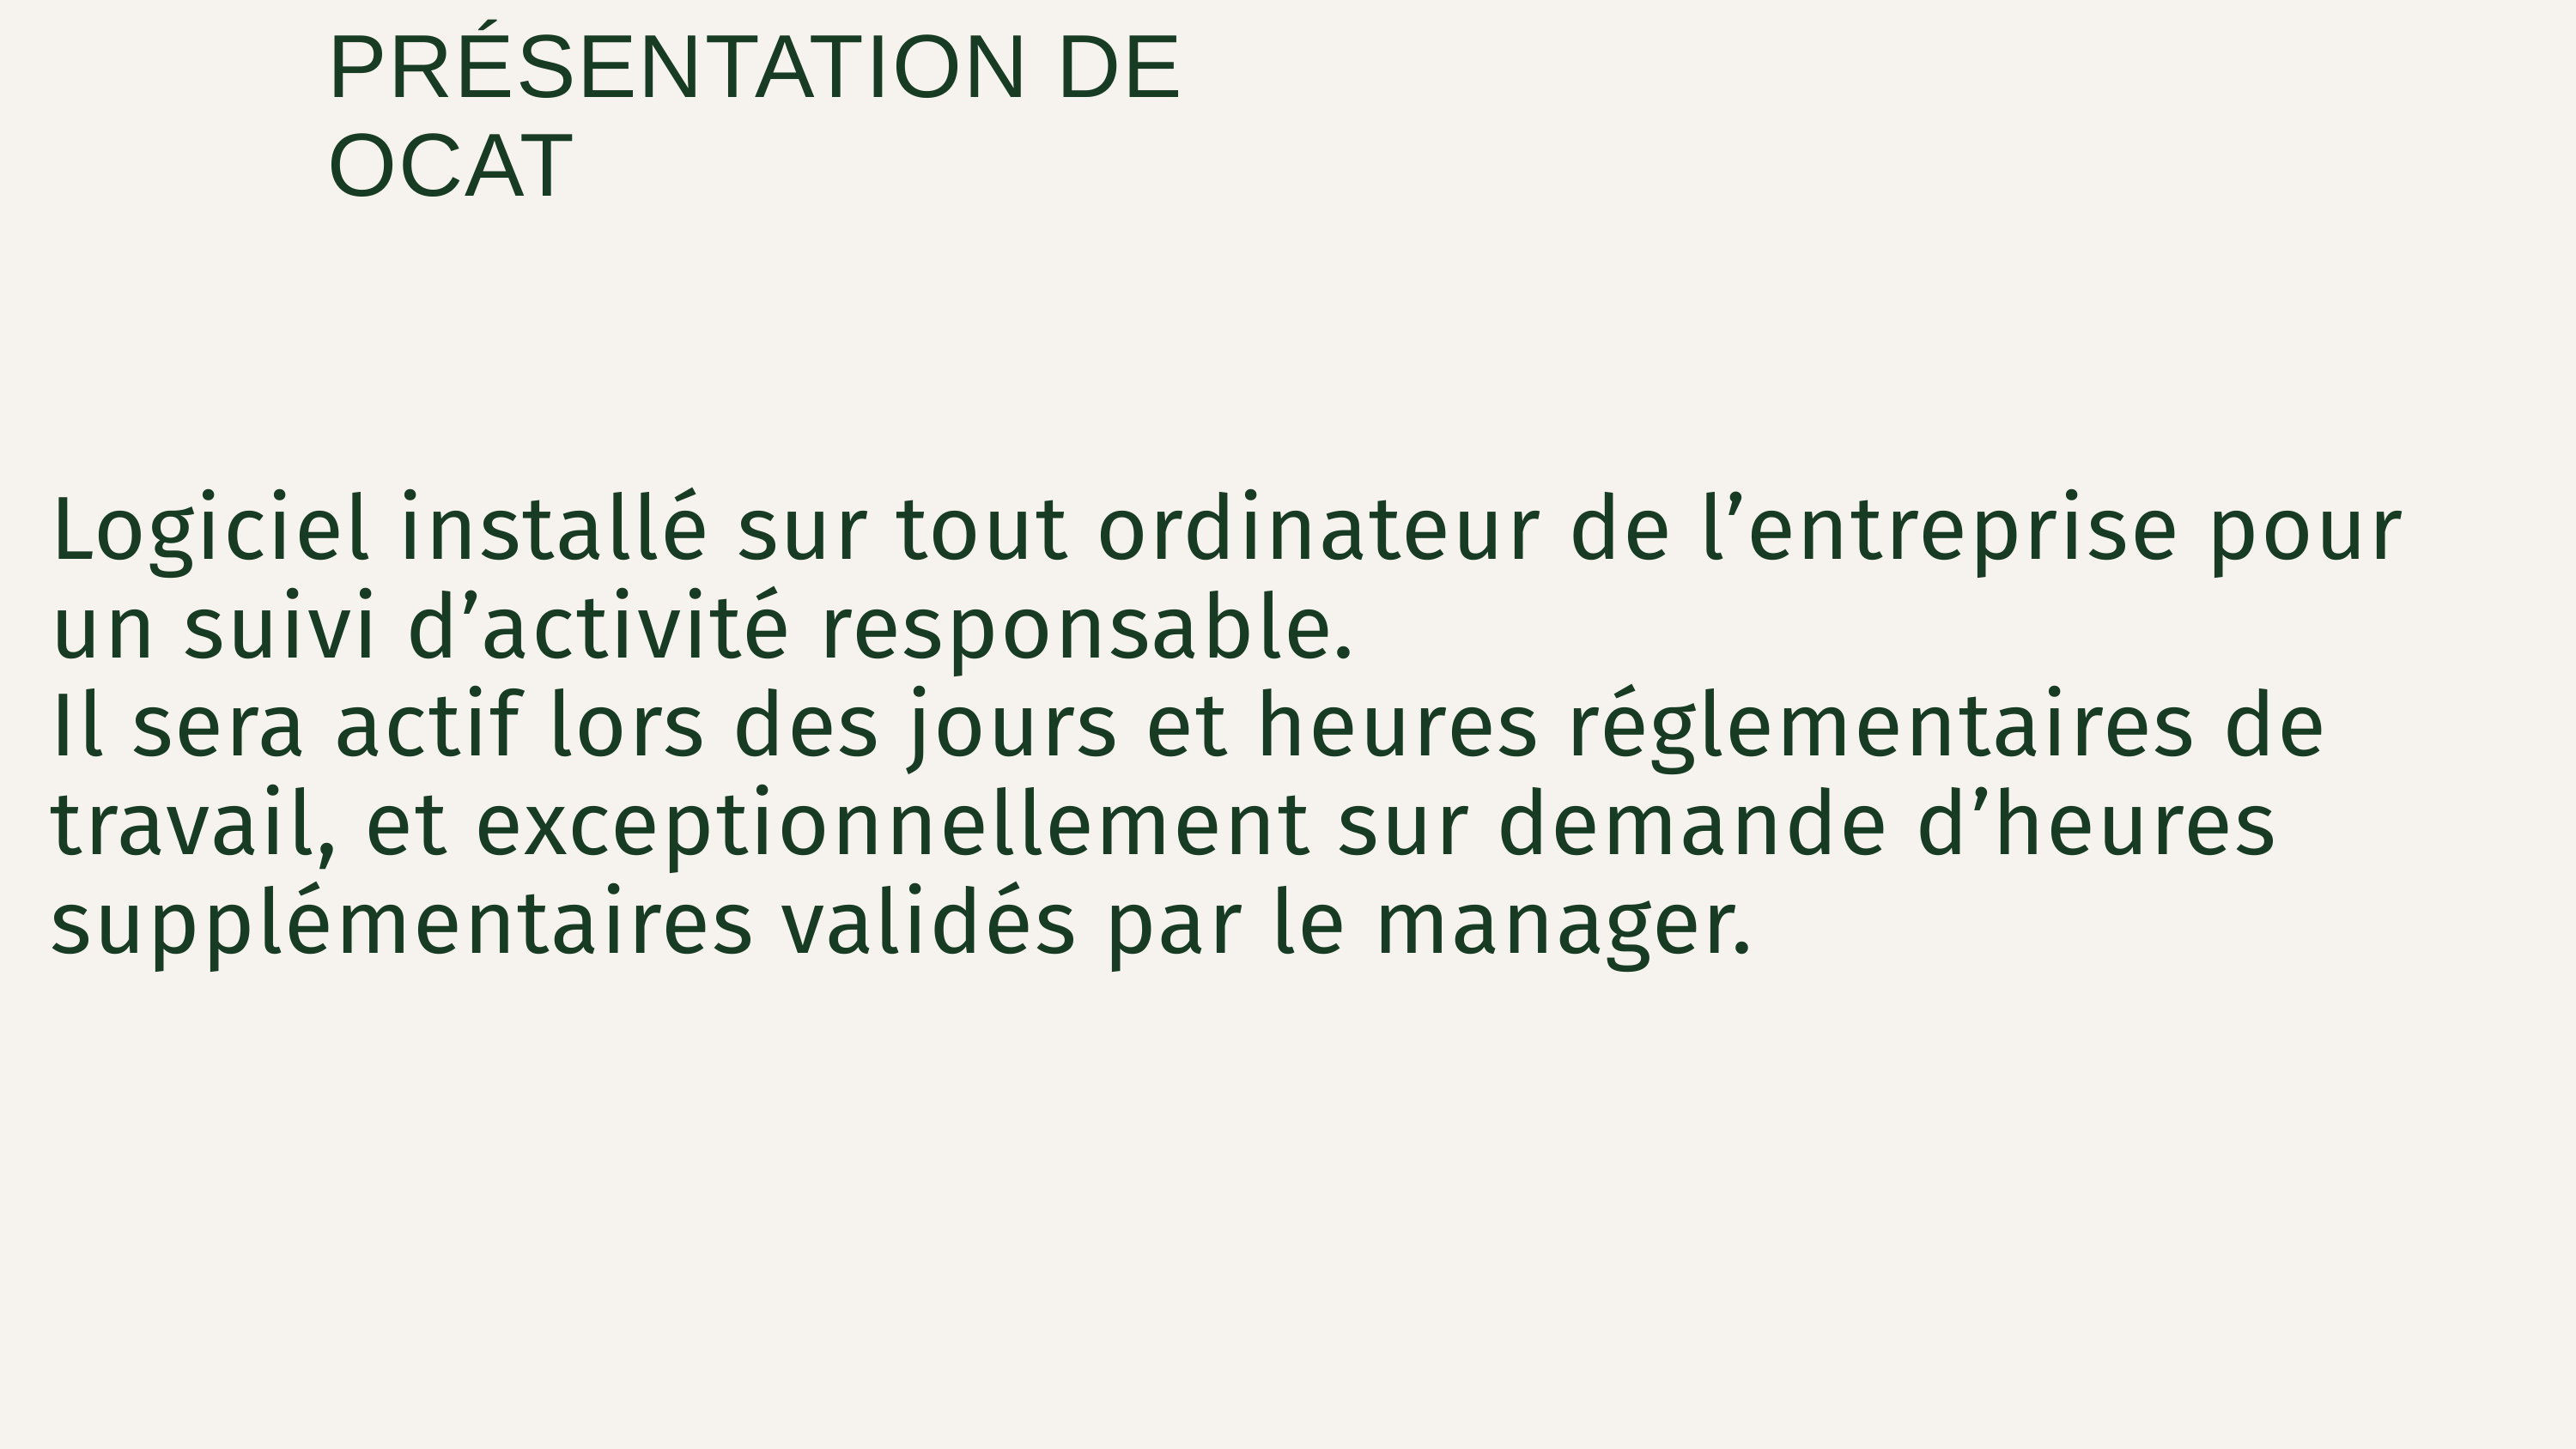

PRÉSENTATION DE OCAT
Logiciel installé sur tout ordinateur de l’entreprise pour un suivi d’activité responsable.
Il sera actif lors des jours et heures réglementaires de travail, et exceptionnellement sur demande d’heures supplémentaires validés par le manager.